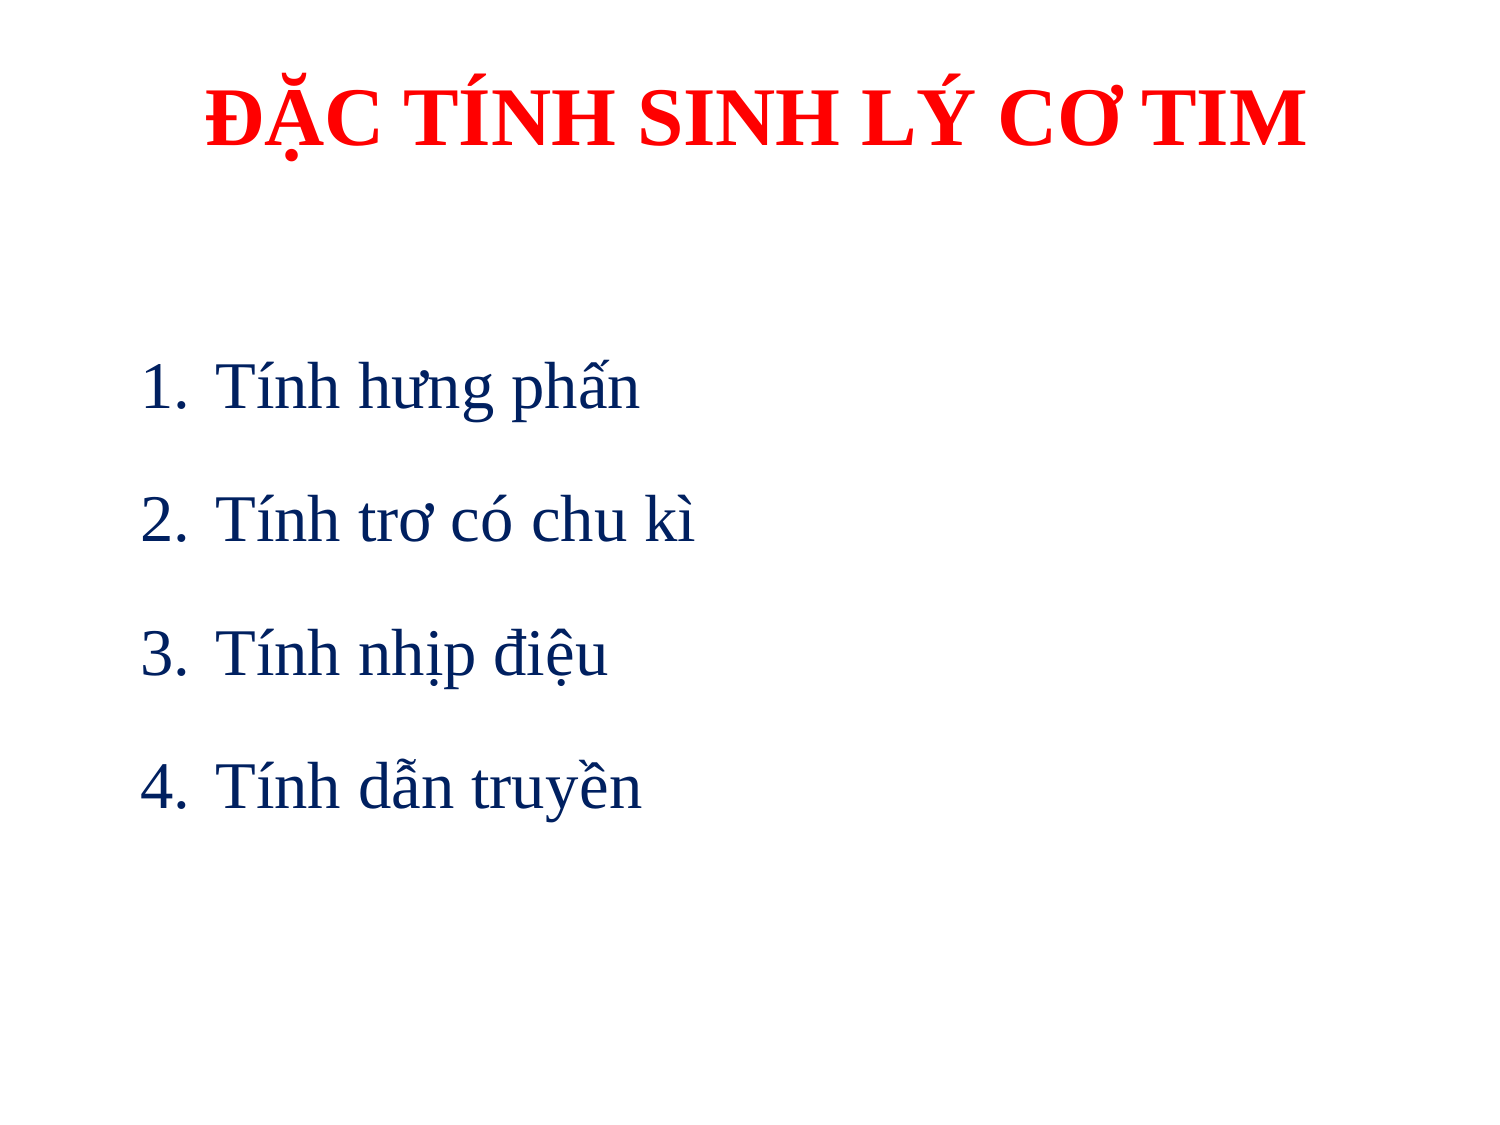

ĐẶC TÍNH SINH LÝ CƠ TIM
Tính hưng phấn
Tính trơ có chu kì
Tính nhịp điệu
Tính dẫn truyền